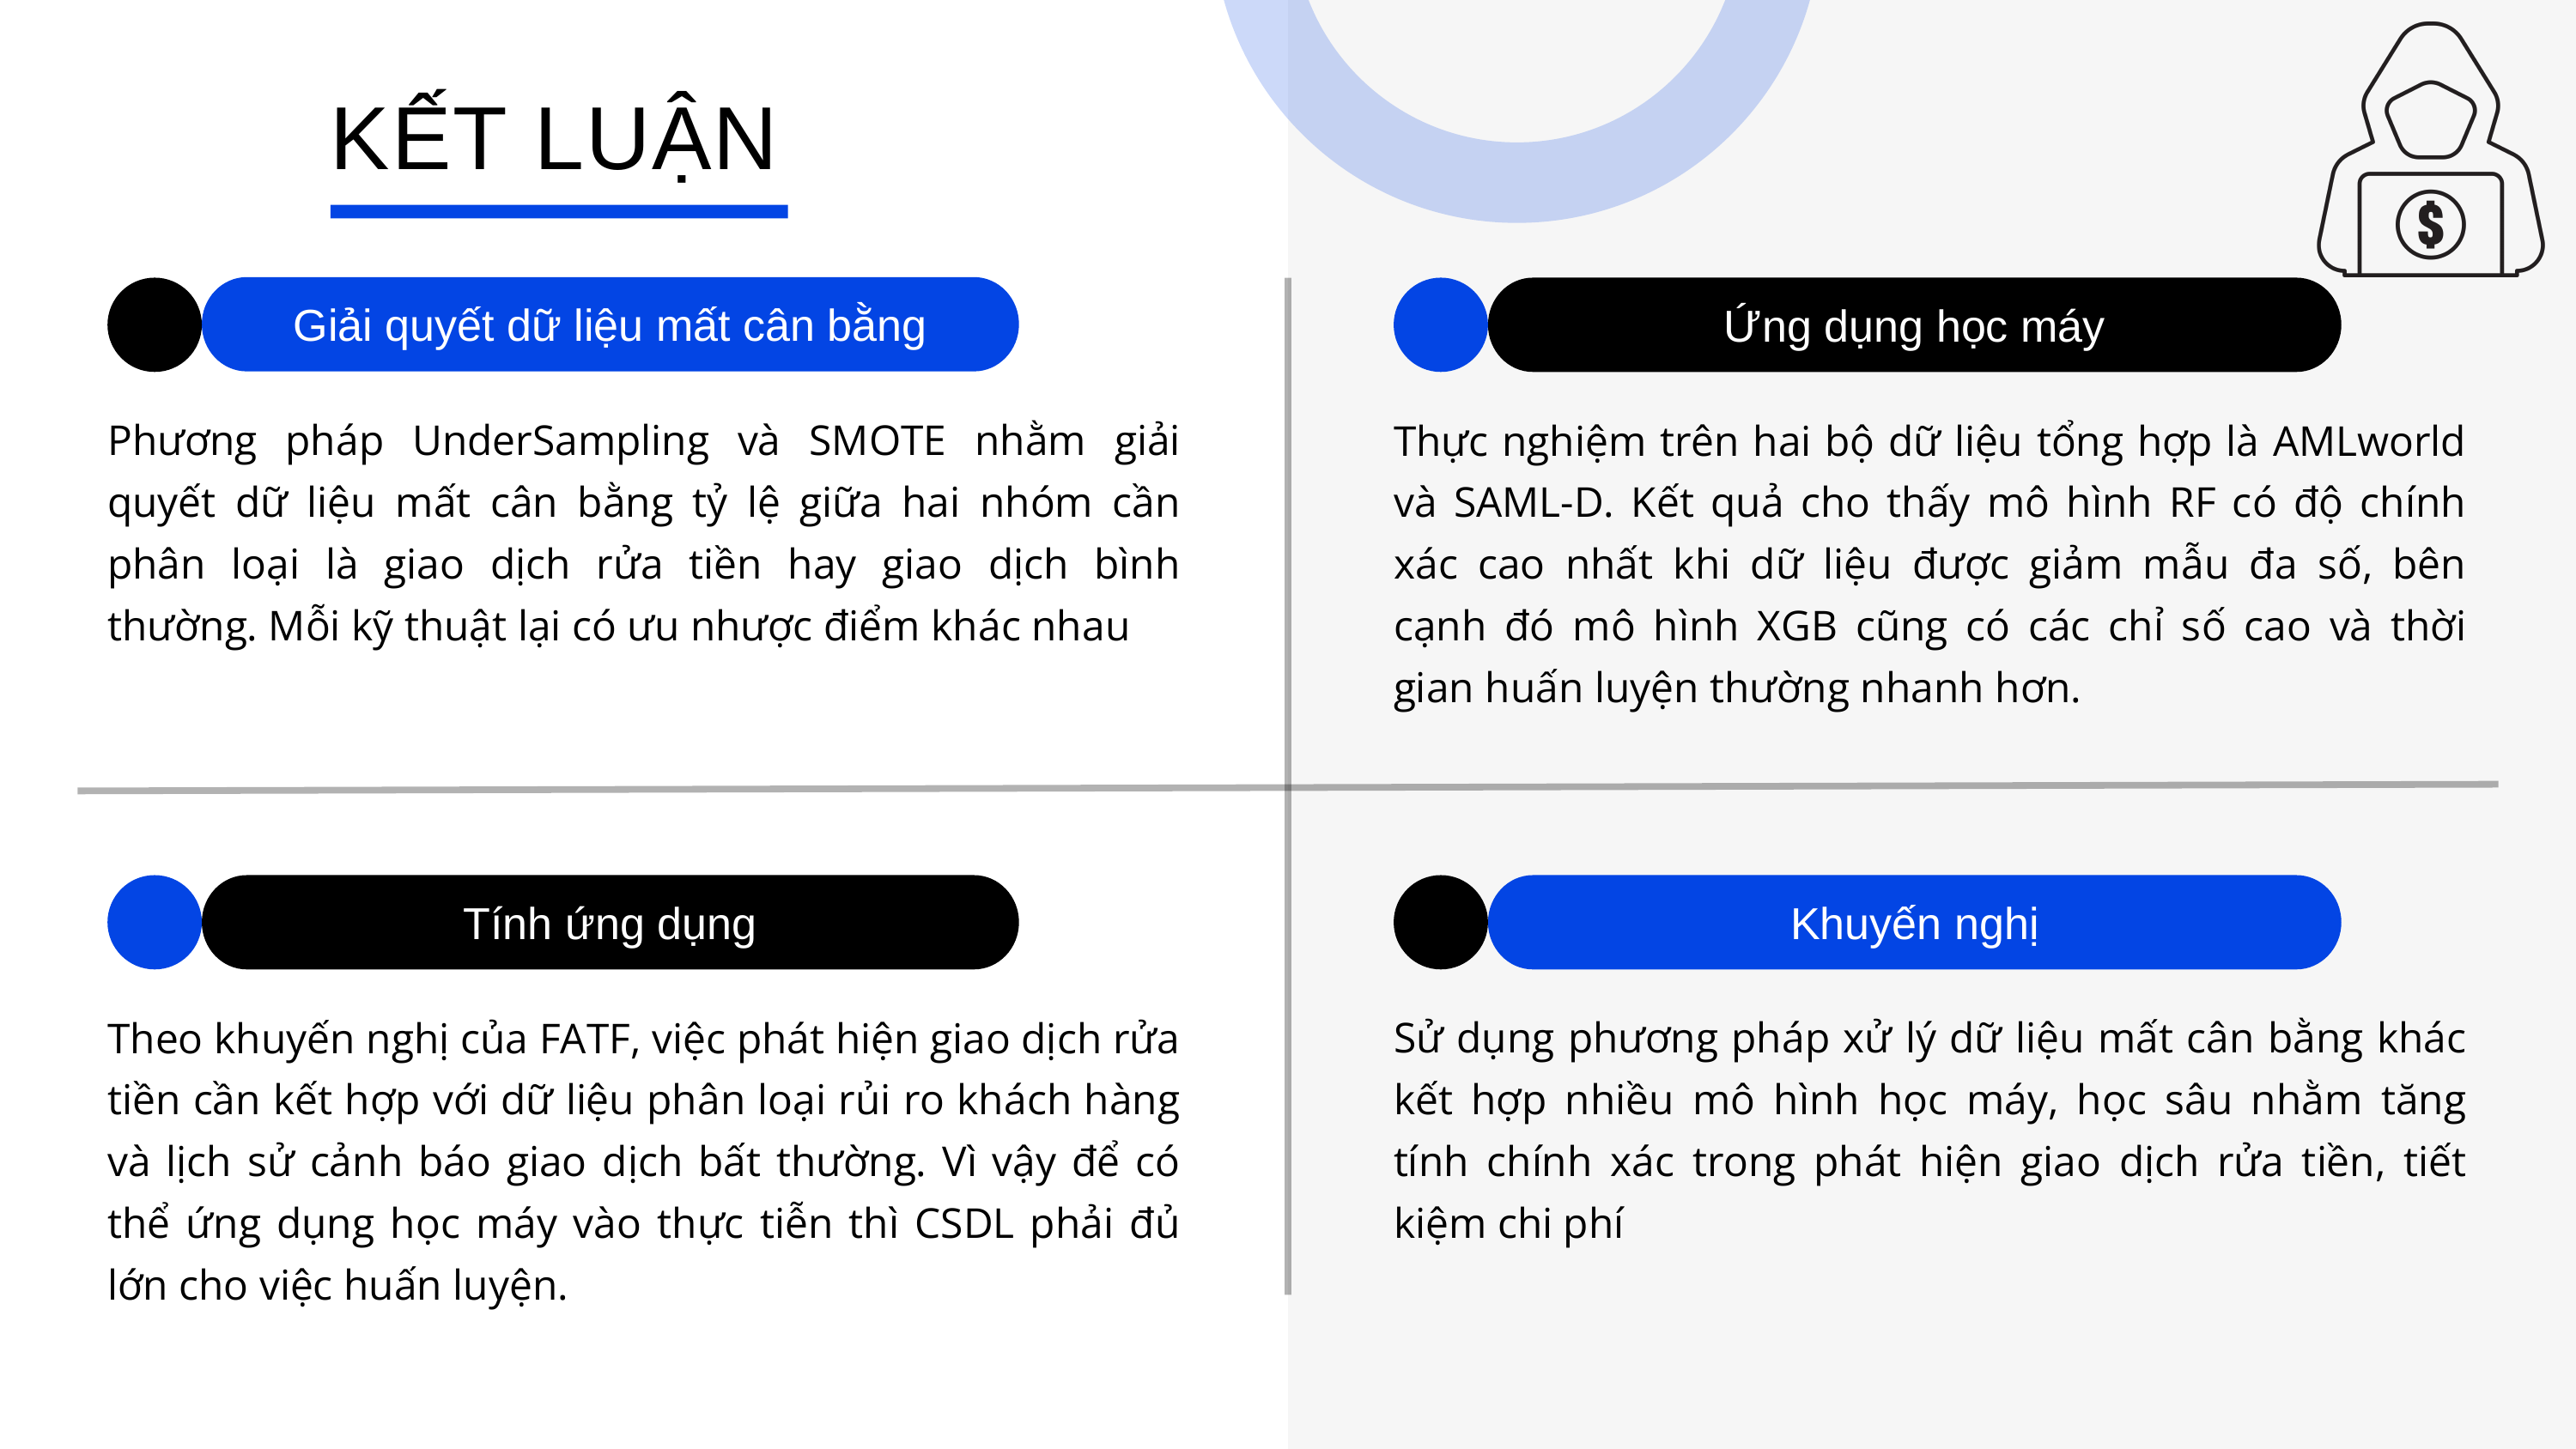

KẾT LUẬN

Giải quyết dữ liệu mất cân bằng

Ứng dụng học máy
Phương pháp UnderSampling và SMOTE nhằm giải quyết dữ liệu mất cân bằng tỷ lệ giữa hai nhóm cần phân loại là giao dịch rửa tiền hay giao dịch bình thường. Mỗi kỹ thuật lại có ưu nhược điểm khác nhau
Thực nghiệm trên hai bộ dữ liệu tổng hợp là AMLworld và SAML-D. Kết quả cho thấy mô hình RF có độ chính xác cao nhất khi dữ liệu được giảm mẫu đa số, bên cạnh đó mô hình XGB cũng có các chỉ số cao và thời gian huấn luyện thường nhanh hơn.

Tính ứng dụng

Khuyến nghị
Theo khuyến nghị của FATF, việc phát hiện giao dịch rửa tiền cần kết hợp với dữ liệu phân loại rủi ro khách hàng và lịch sử cảnh báo giao dịch bất thường. Vì vậy để có thể ứng dụng học máy vào thực tiễn thì CSDL phải đủ lớn cho việc huấn luyện.
Sử dụng phương pháp xử lý dữ liệu mất cân bằng khác kết hợp nhiều mô hình học máy, học sâu nhằm tăng tính chính xác trong phát hiện giao dịch rửa tiền, tiết kiệm chi phí